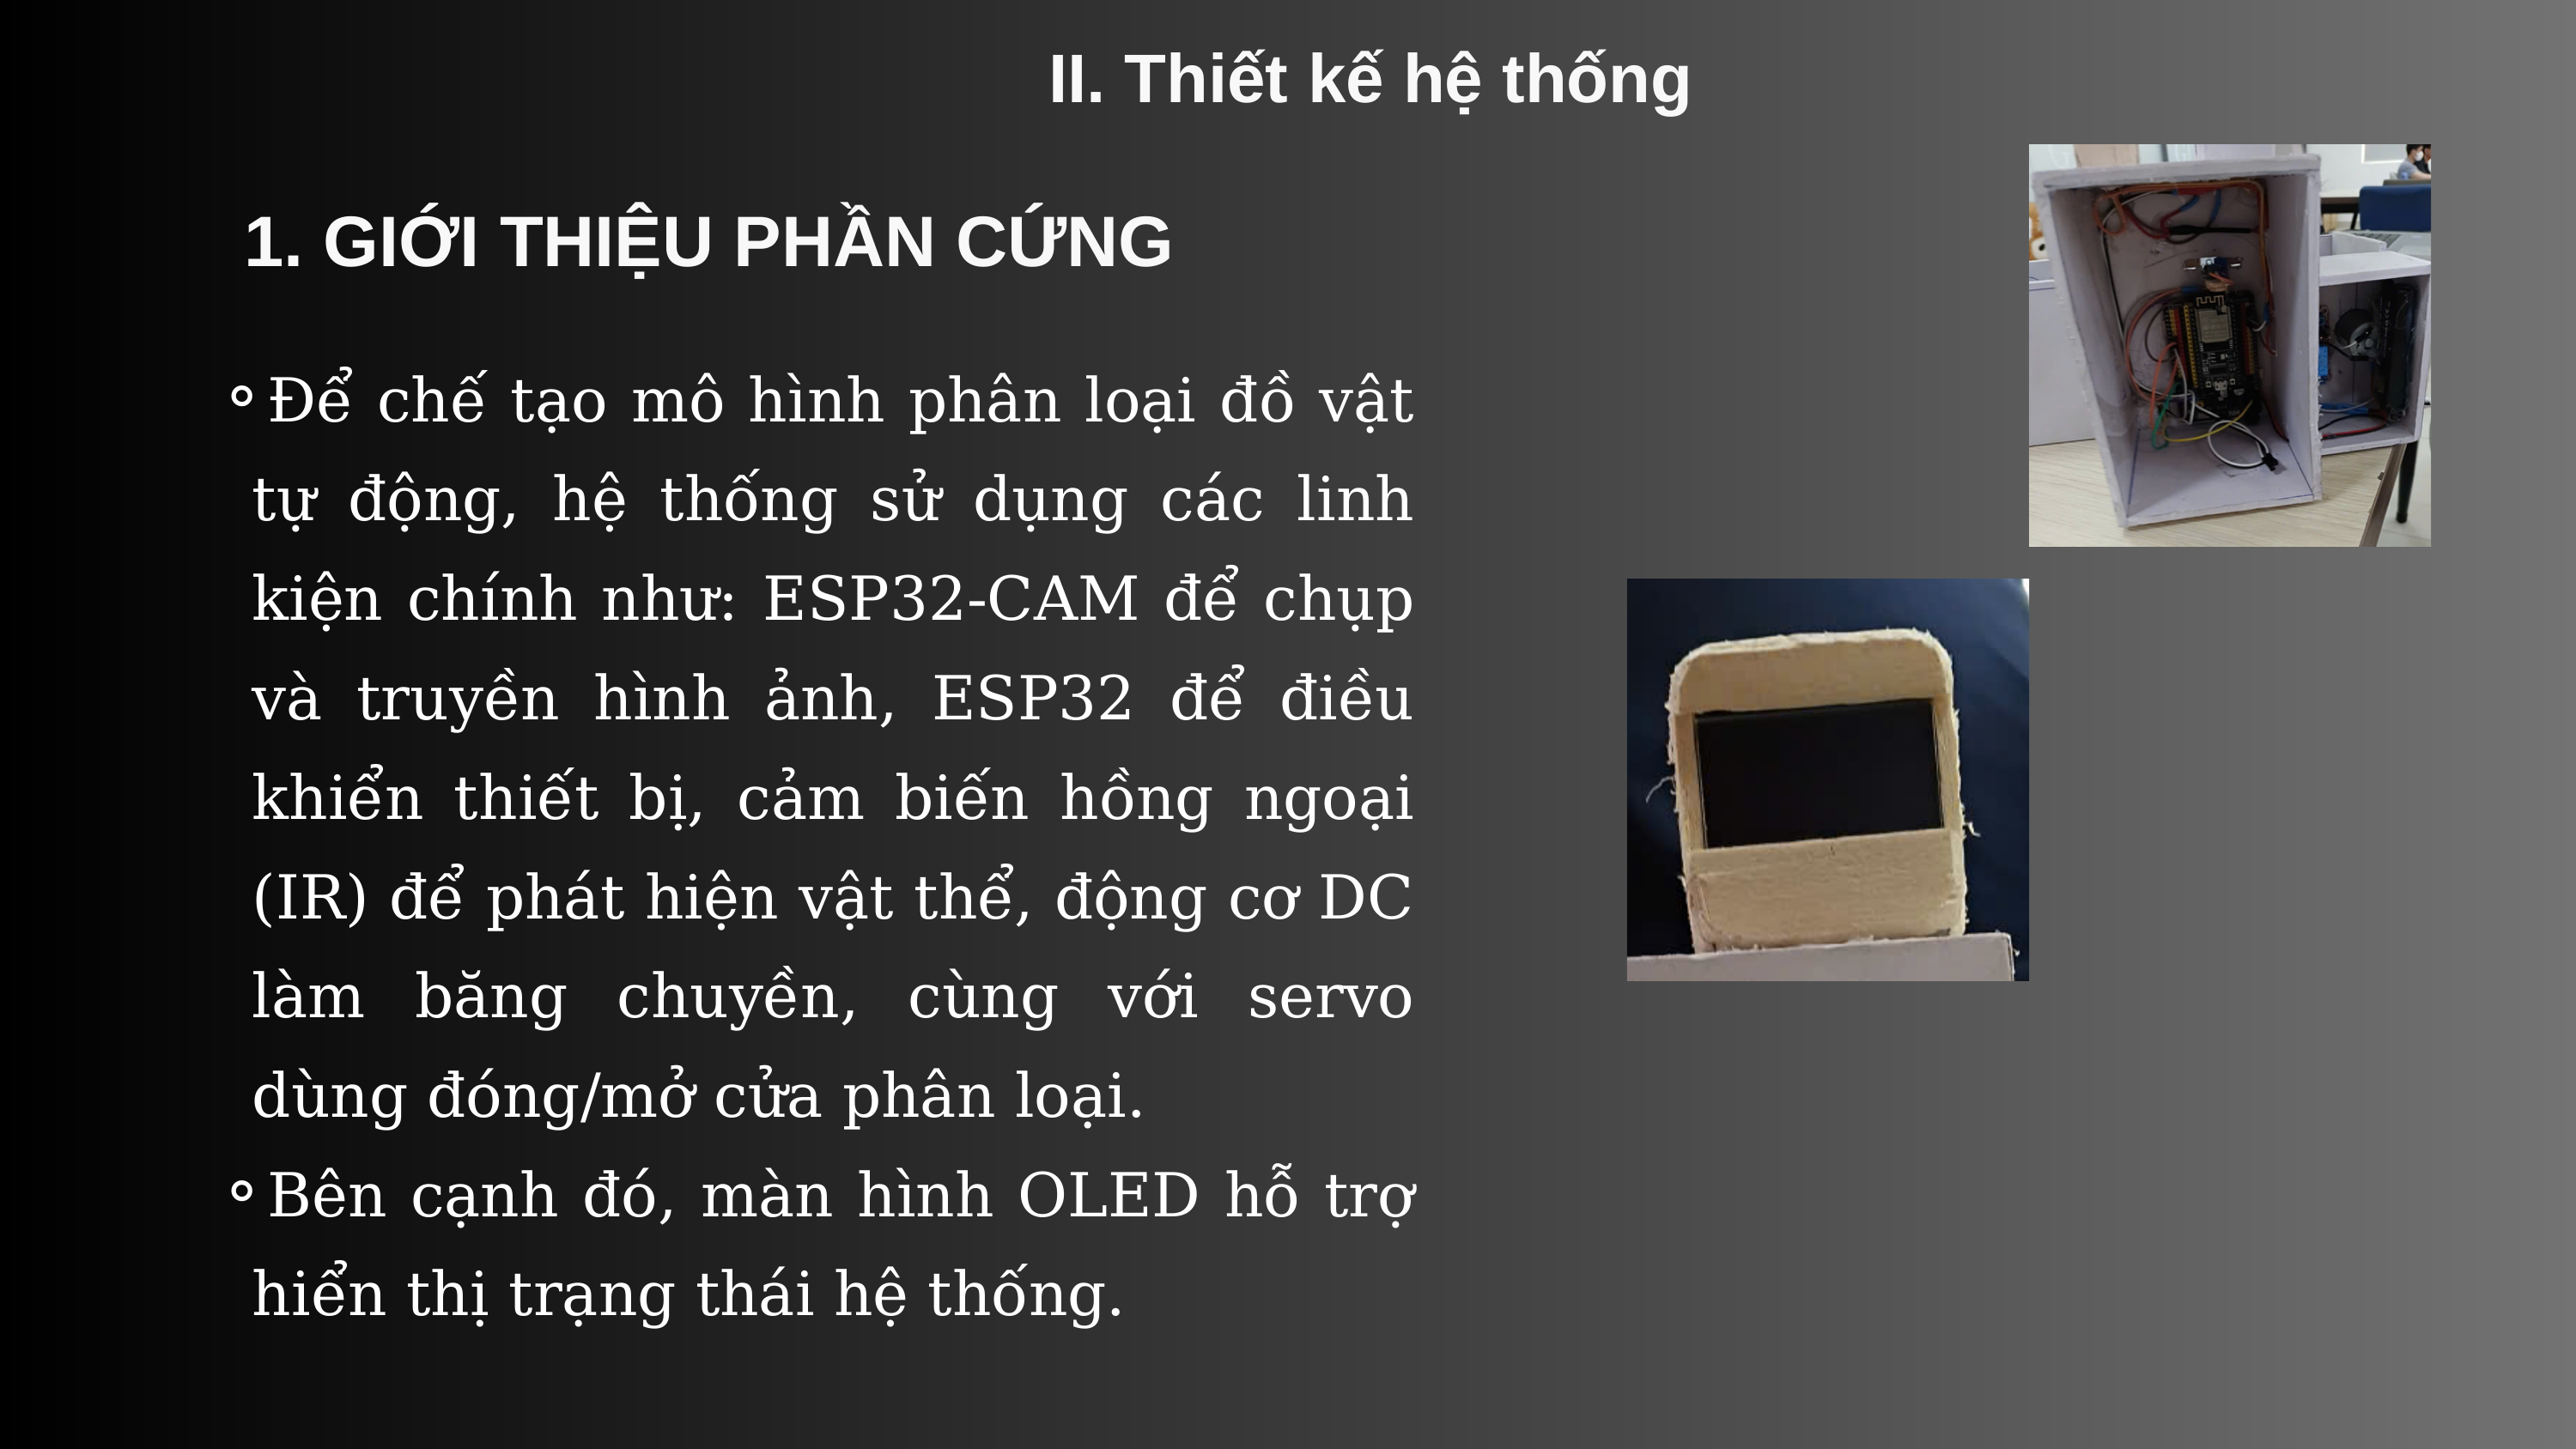

II. Thiết kế hệ thống

1. GIỚI THIỆU PHẦN CỨNG
Để chế tạo mô hình phân loại đồ vật tự động, hệ thống sử dụng các linh kiện chính như: ESP32-CAM để chụp và truyền hình ảnh, ESP32 để điều khiển thiết bị, cảm biến hồng ngoại (IR) để phát hiện vật thể, động cơ DC làm băng chuyền, cùng với servo dùng đóng/mở cửa phân loại.
Bên cạnh đó, màn hình OLED hỗ trợ hiển thị trạng thái hệ thống.